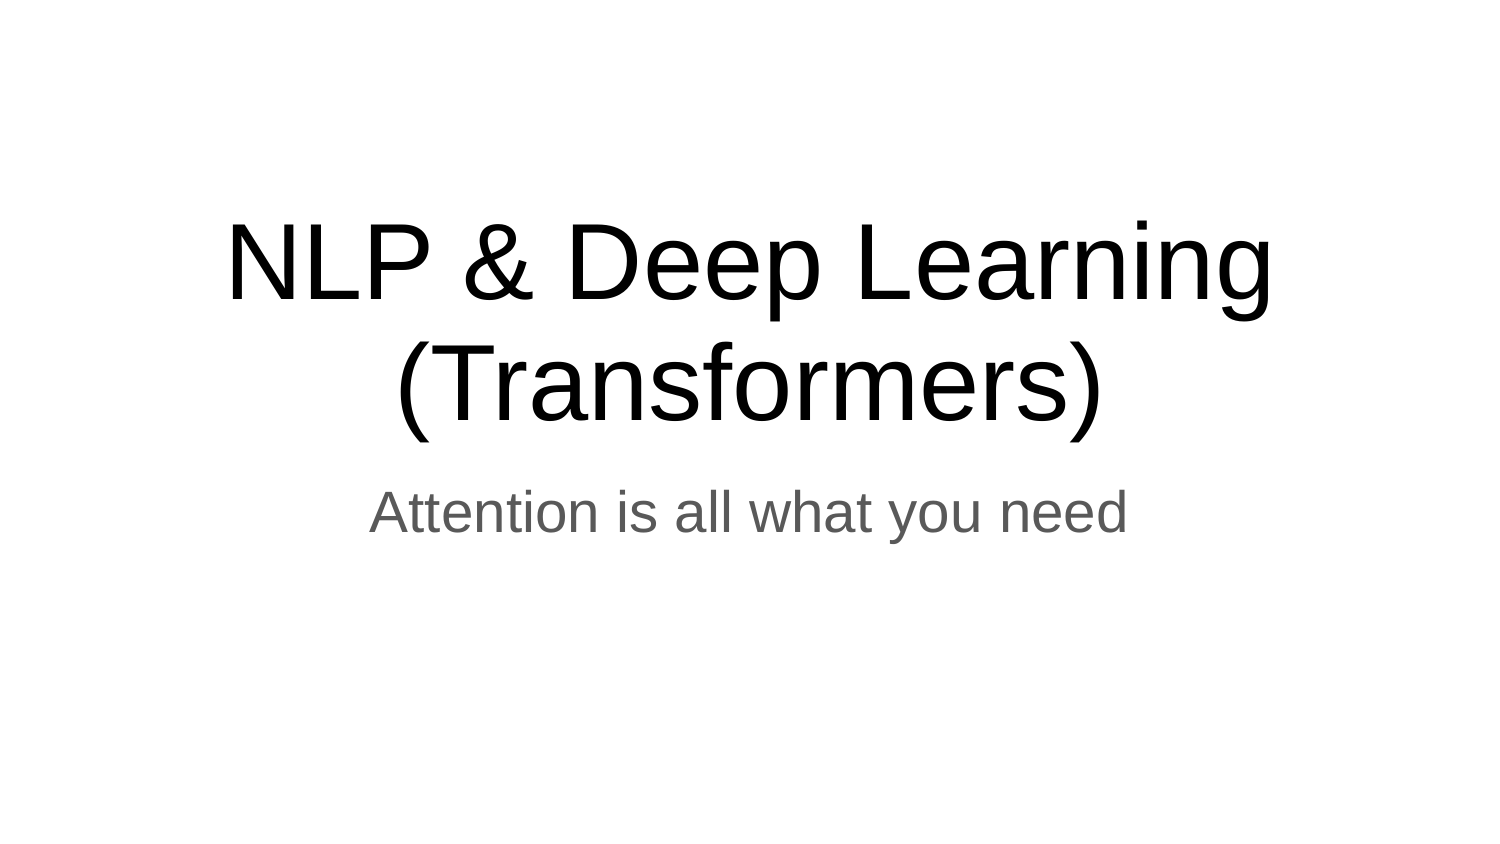

# NLP & Deep Learning (Transformers)
Attention is all what you need